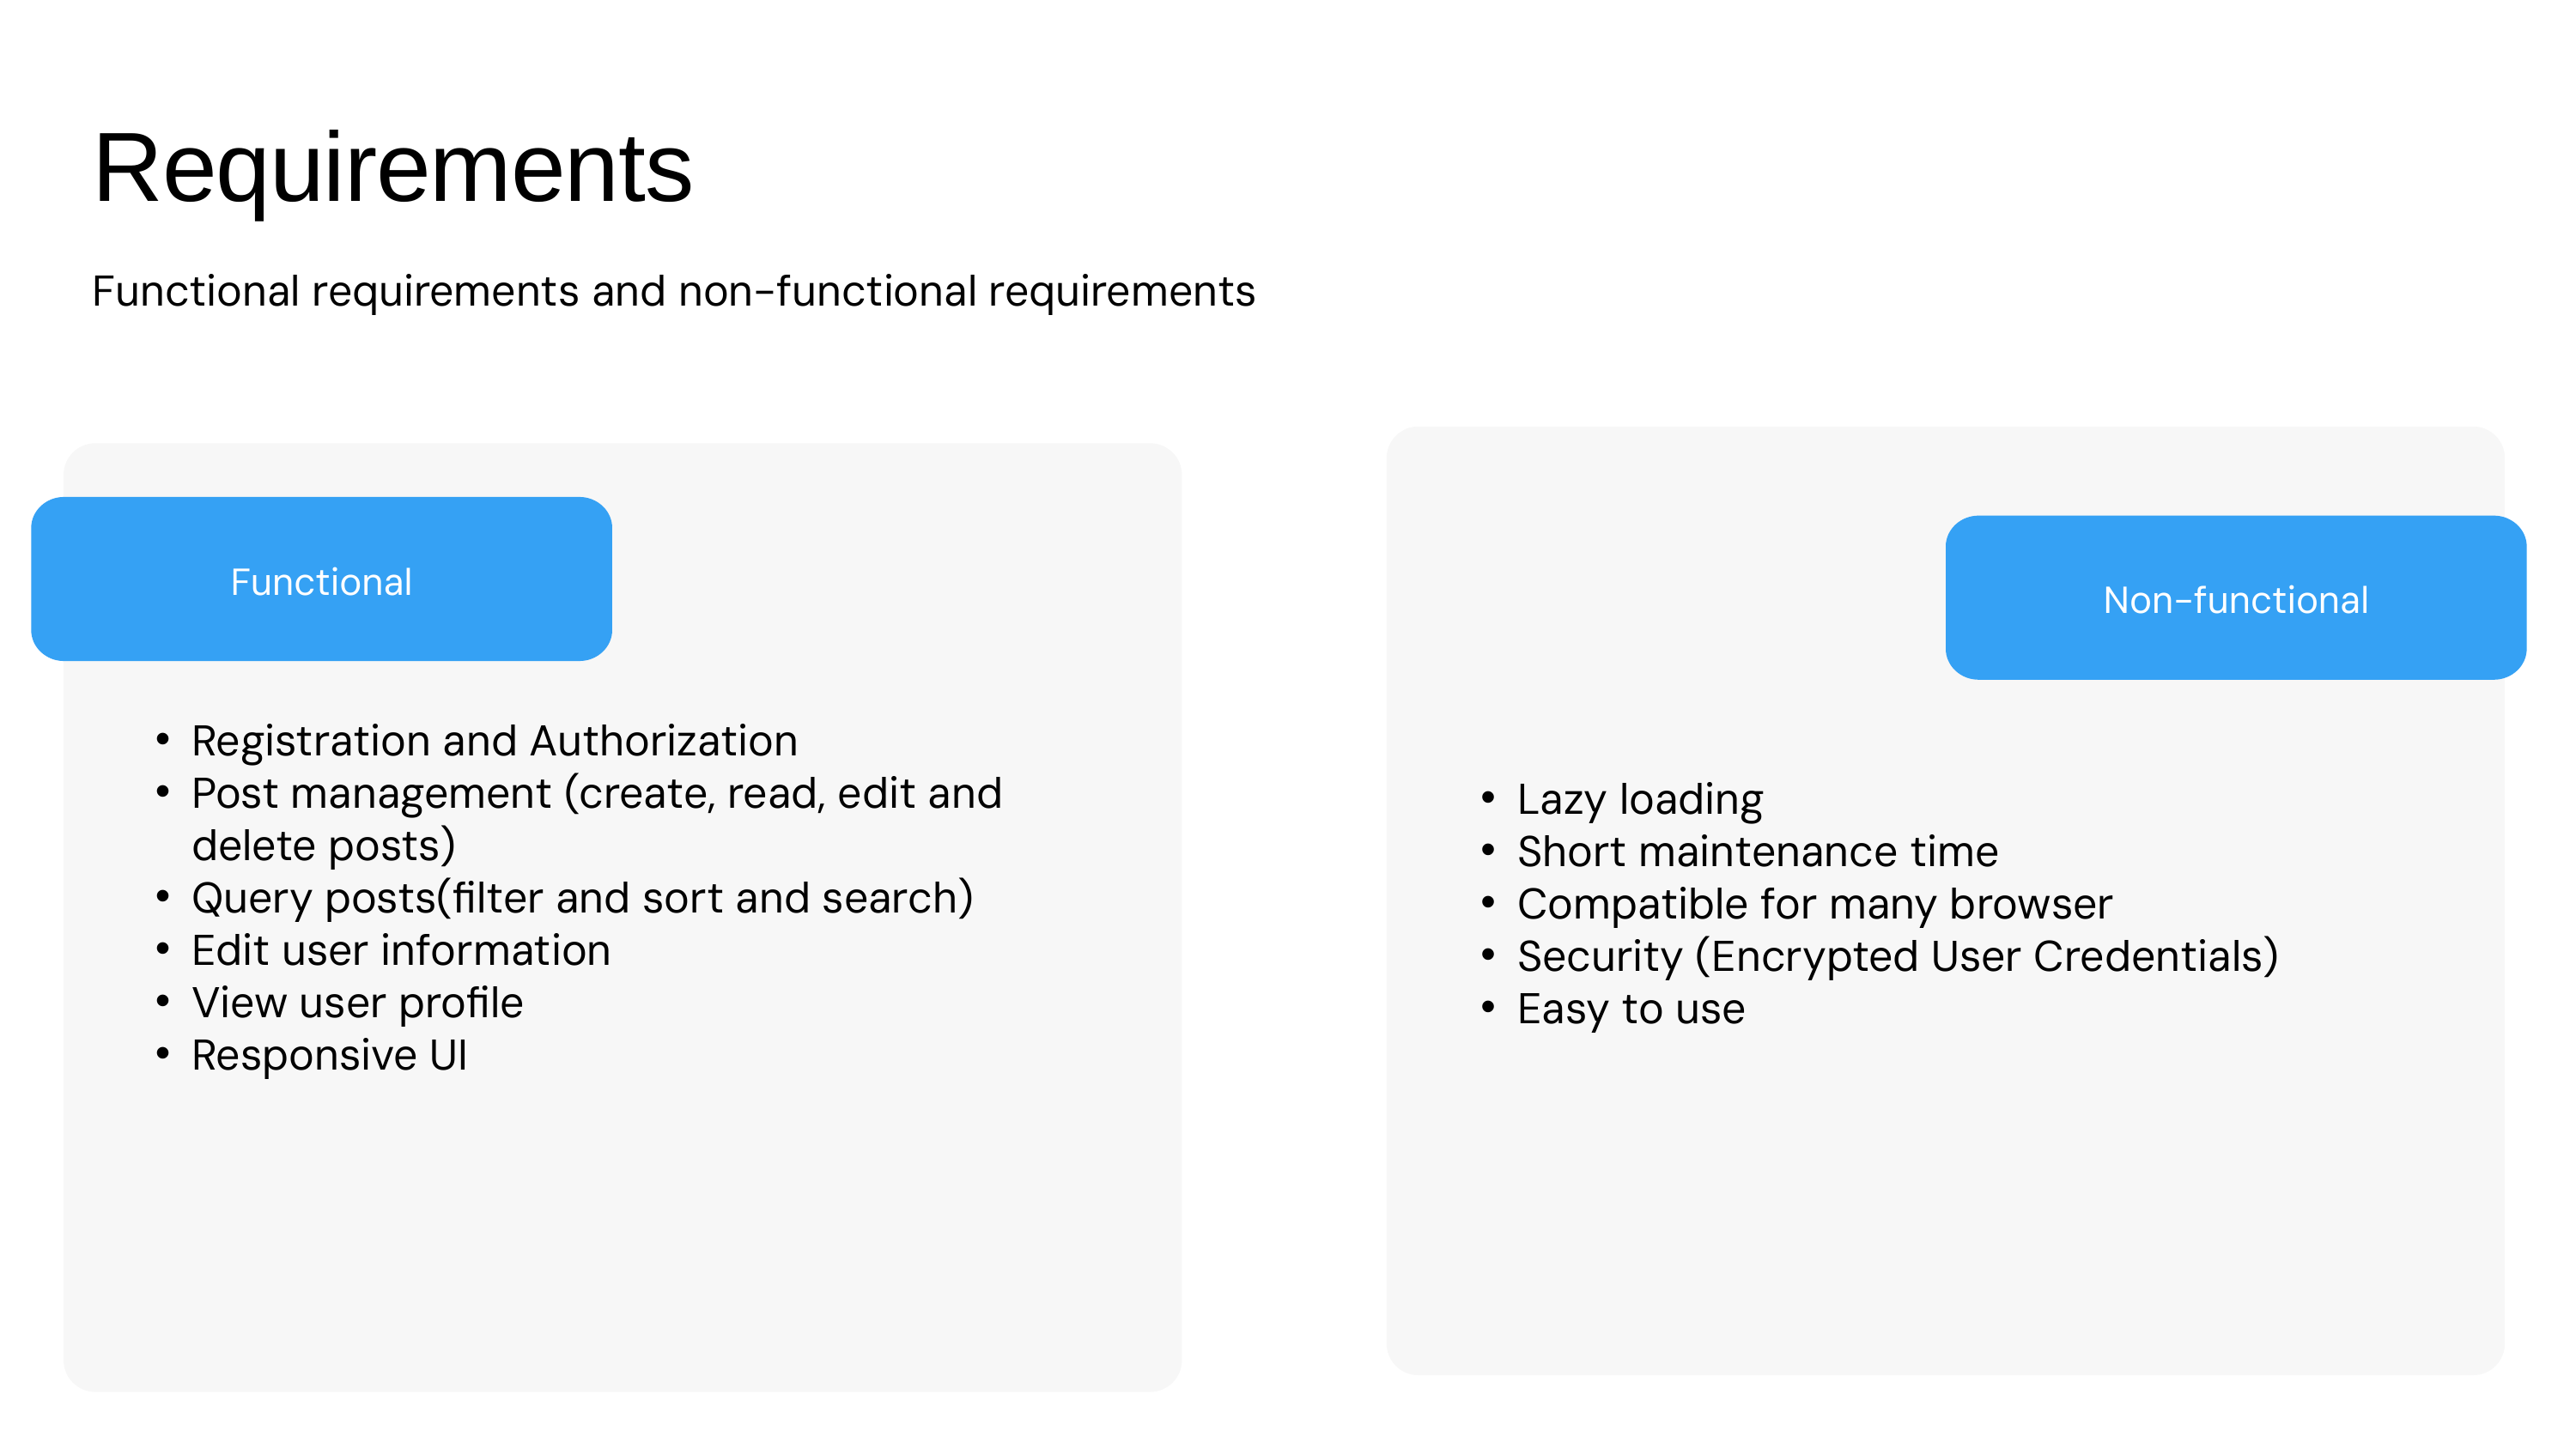

Requirements
Functional requirements and non-functional requirements

Functional

Non-functional
Registration and Authorization
Post management (create, read, edit and delete posts)
Query posts(filter and sort and search)
Edit user information
View user profile
Responsive UI
Lazy loading
Short maintenance time
Compatible for many browser
Security (Encrypted User Credentials)
Easy to use